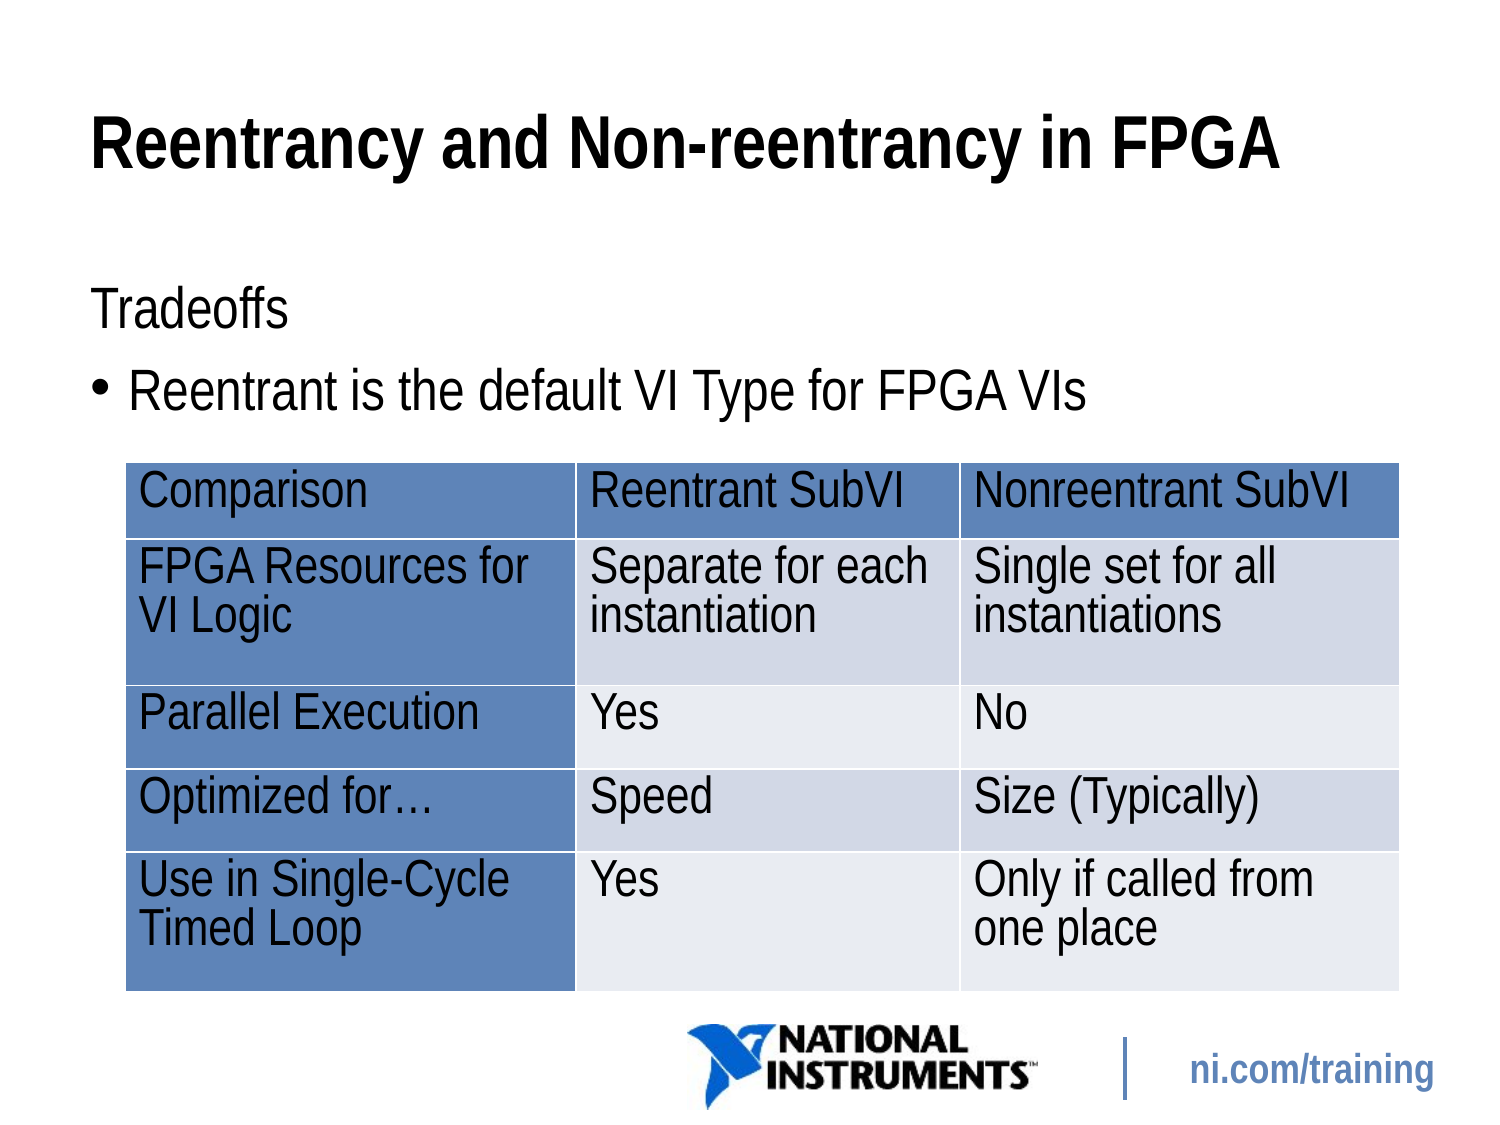

# Reentrancy and Non-reentrancy in FPGA
Tradeoffs
Reentrant is the default VI Type for FPGA VIs

| Comparison | Reentrant SubVI | Nonreentrant SubVI |
| --- | --- | --- |
| FPGA Resources for VI Logic | Separate for each instantiation | Single set for all instantiations |
| Parallel Execution | Yes | No |
| Optimized for… | Speed | Size (Typically) |
| Use in Single-Cycle Timed Loop | Yes | Only if called from one place |